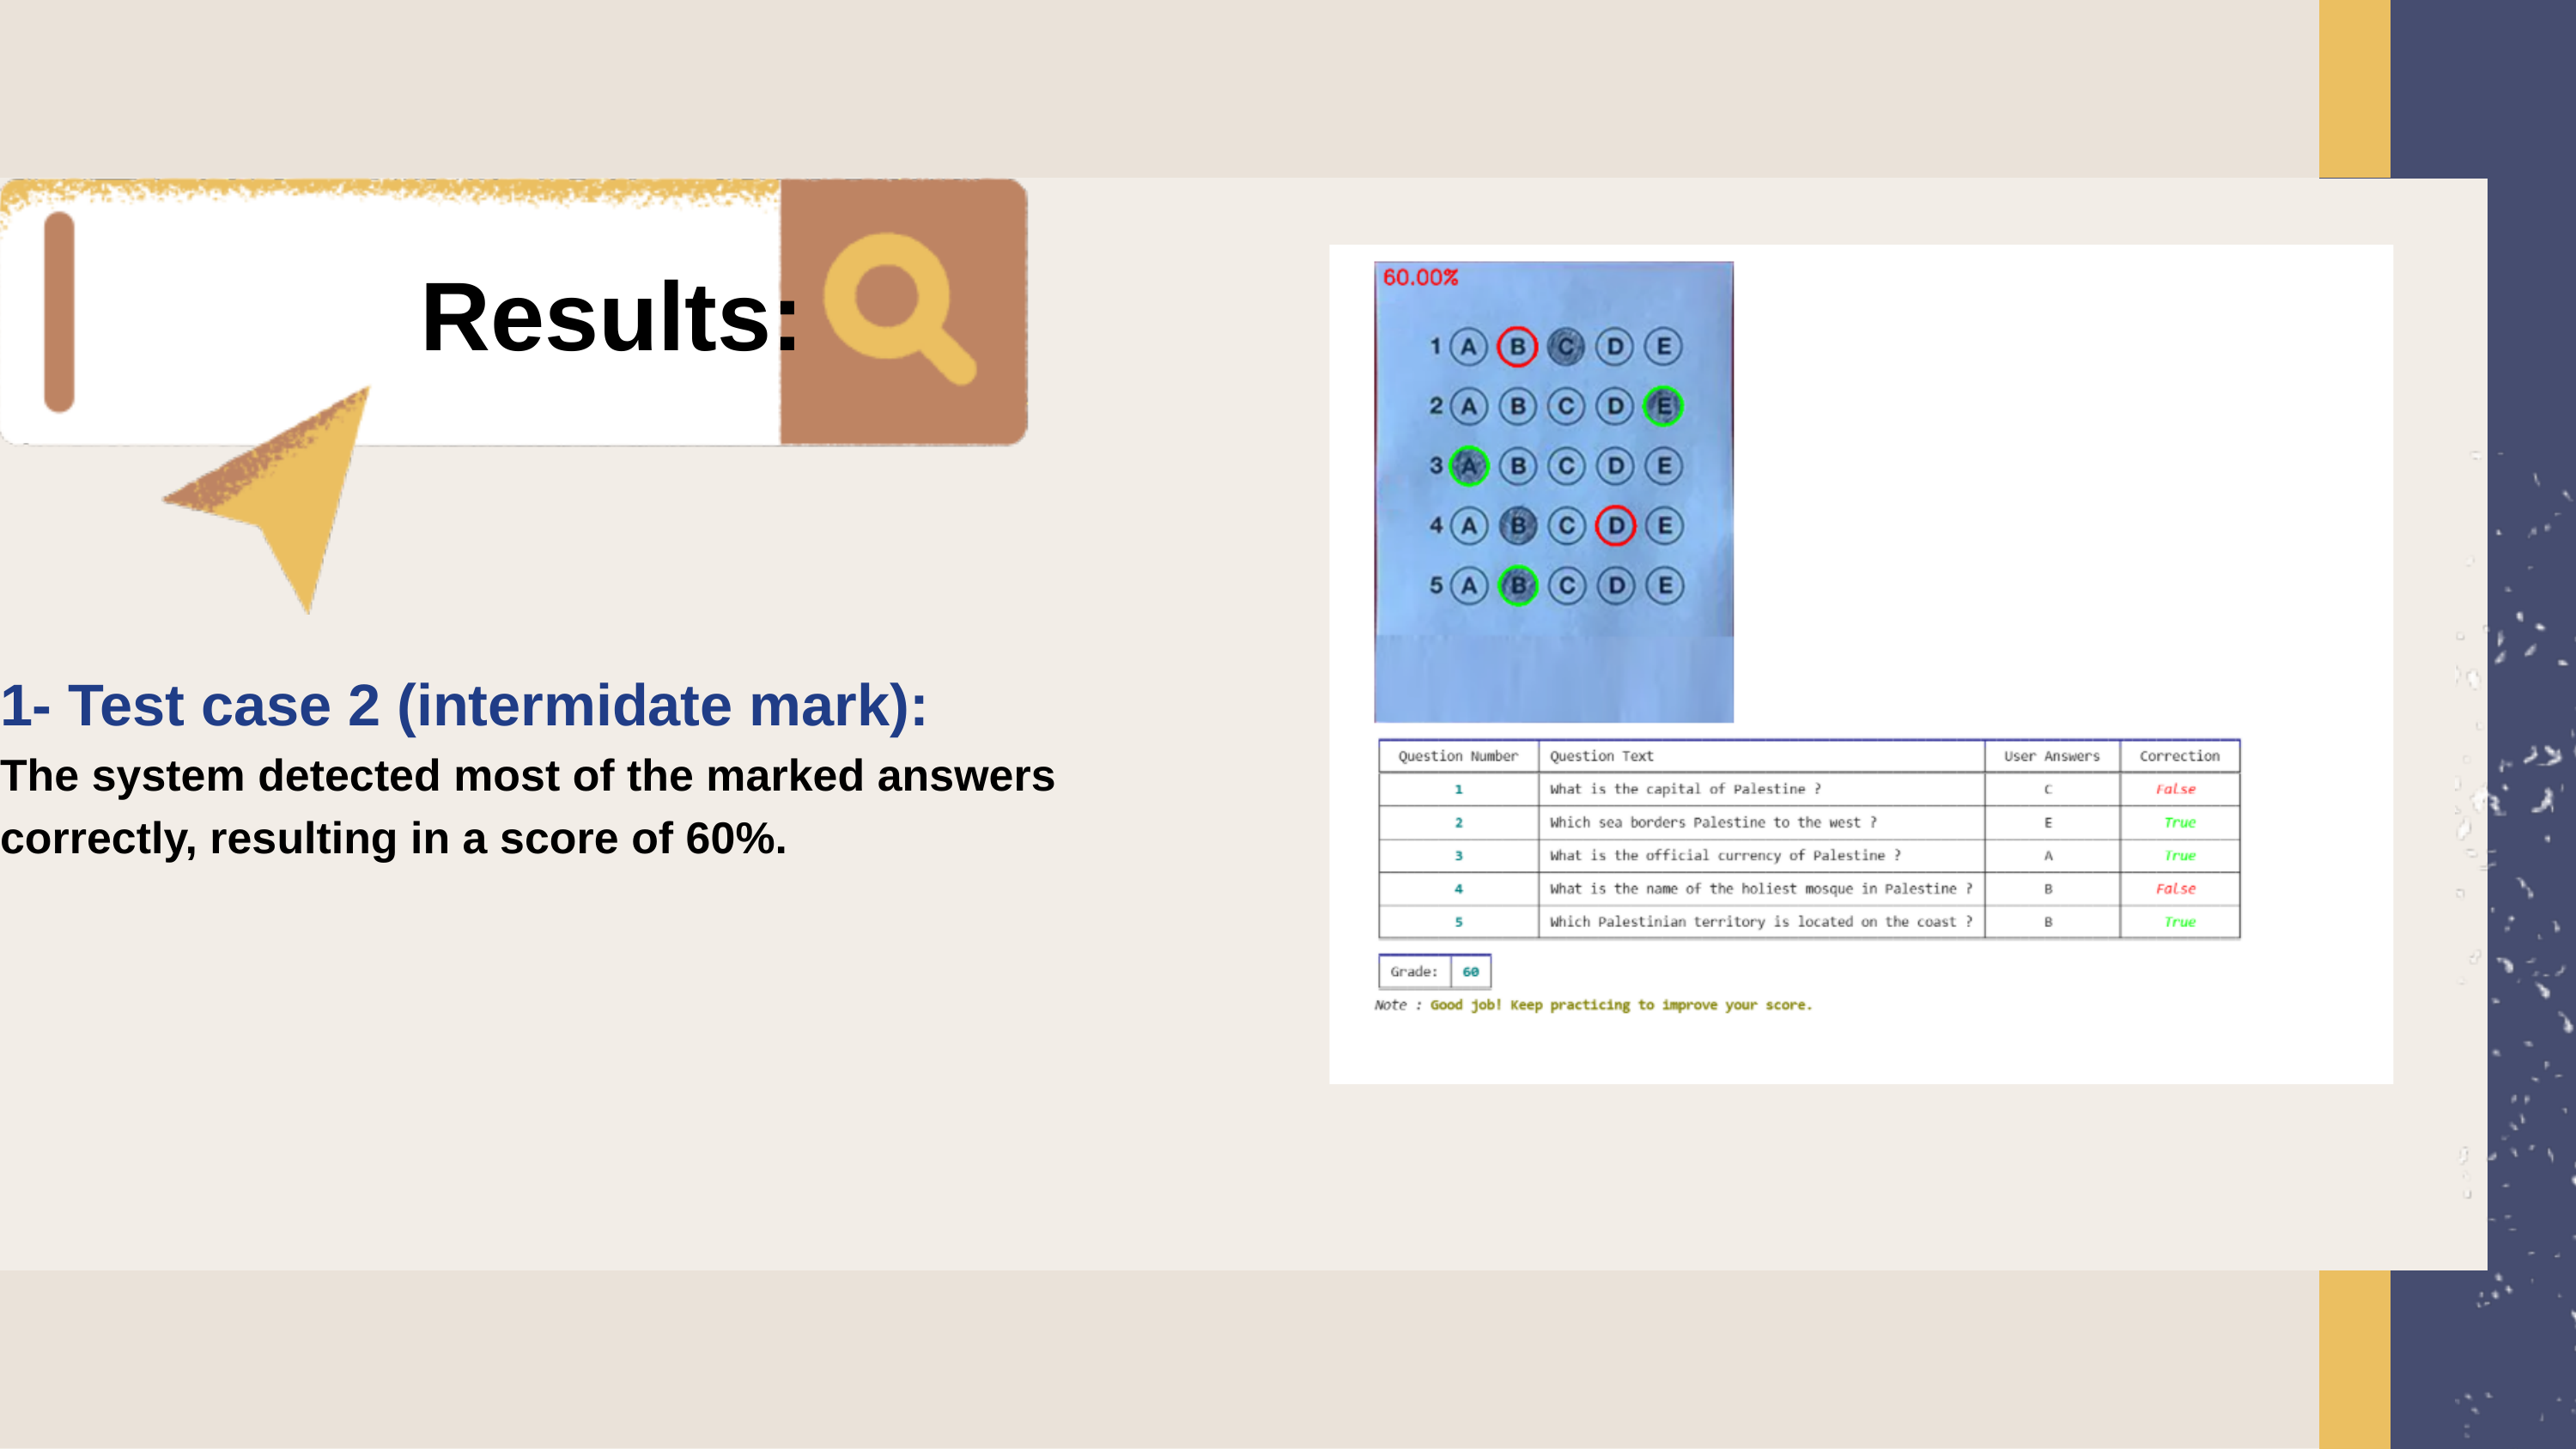

Results:

1- Test case 2 (intermidate mark):
The system detected most of the marked answers correctly, resulting in a score of 60%.